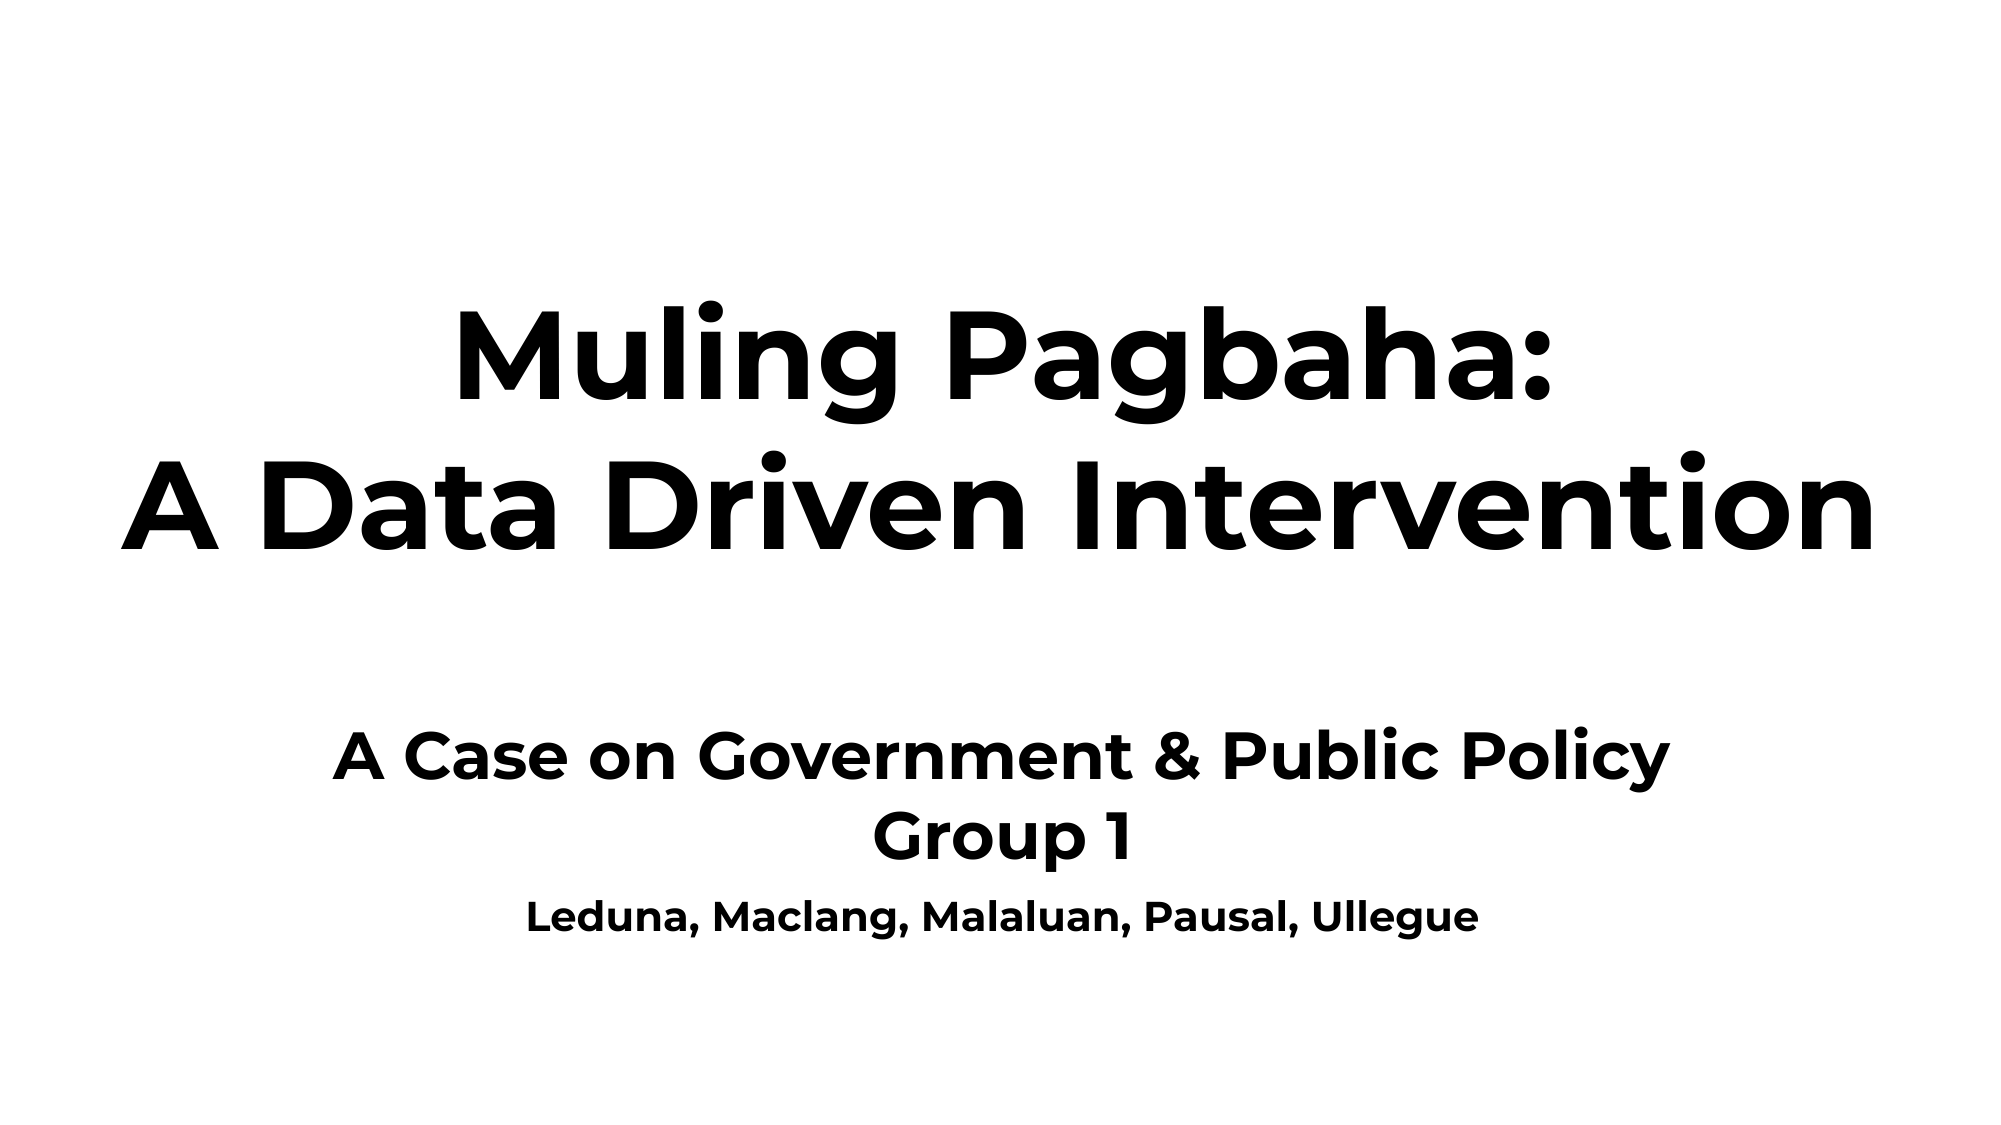

Muling Pagbaha:
A Data Driven Intervention
A Case on Government & Public Policy
Group 1
Leduna, Maclang, Malaluan, Pausal, Ullegue